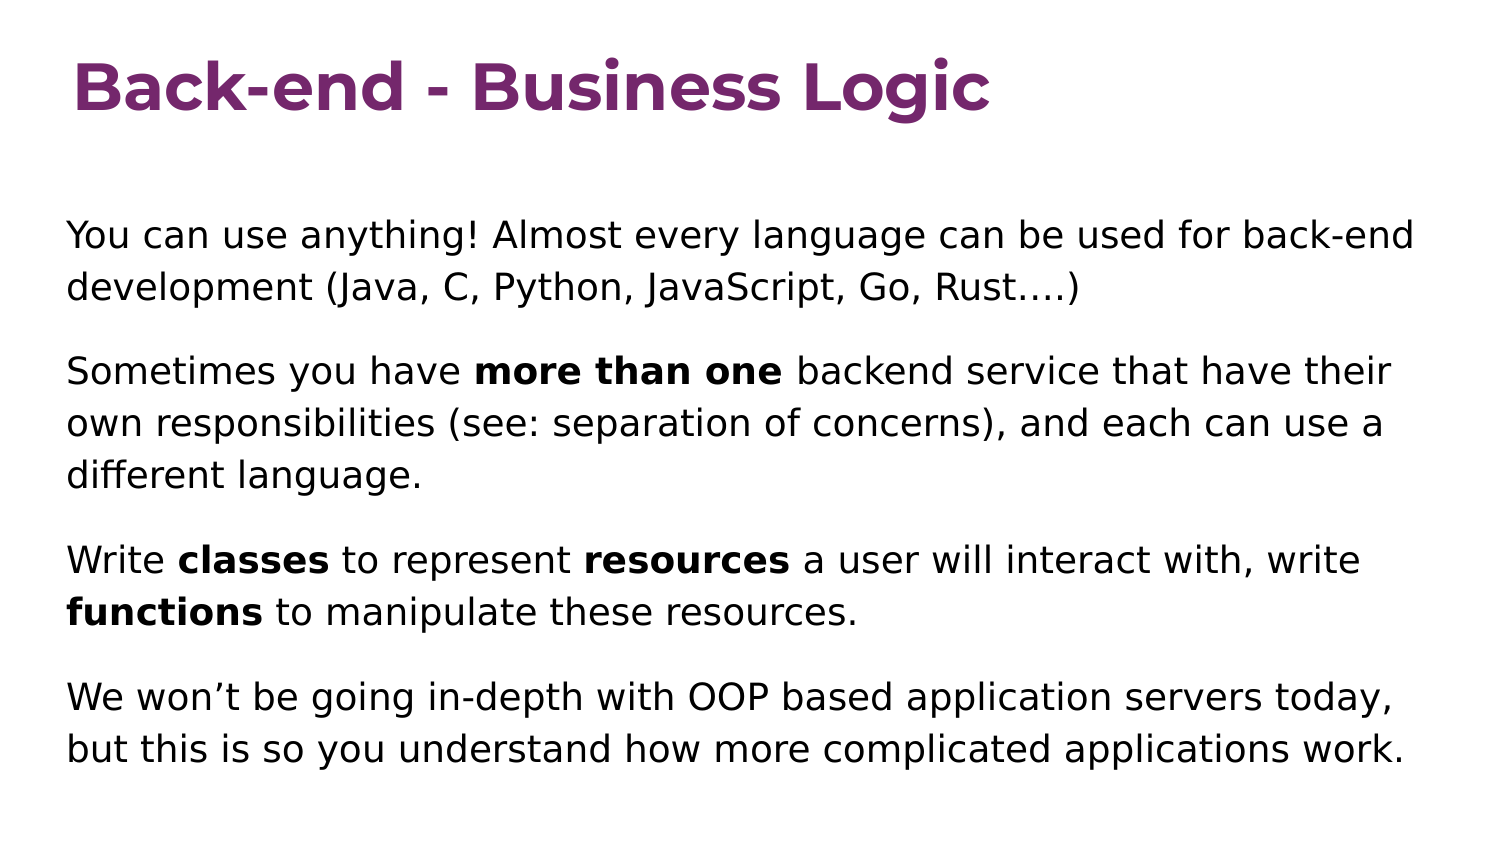

Back-end - Business Logic
You can use anything! Almost every language can be used for back-end development (Java, C, Python, JavaScript, Go, Rust….)
Sometimes you have more than one backend service that have their own responsibilities (see: separation of concerns), and each can use a different language.
Write classes to represent resources a user will interact with, write functions to manipulate these resources.
We won’t be going in-depth with OOP based application servers today, but this is so you understand how more complicated applications work.